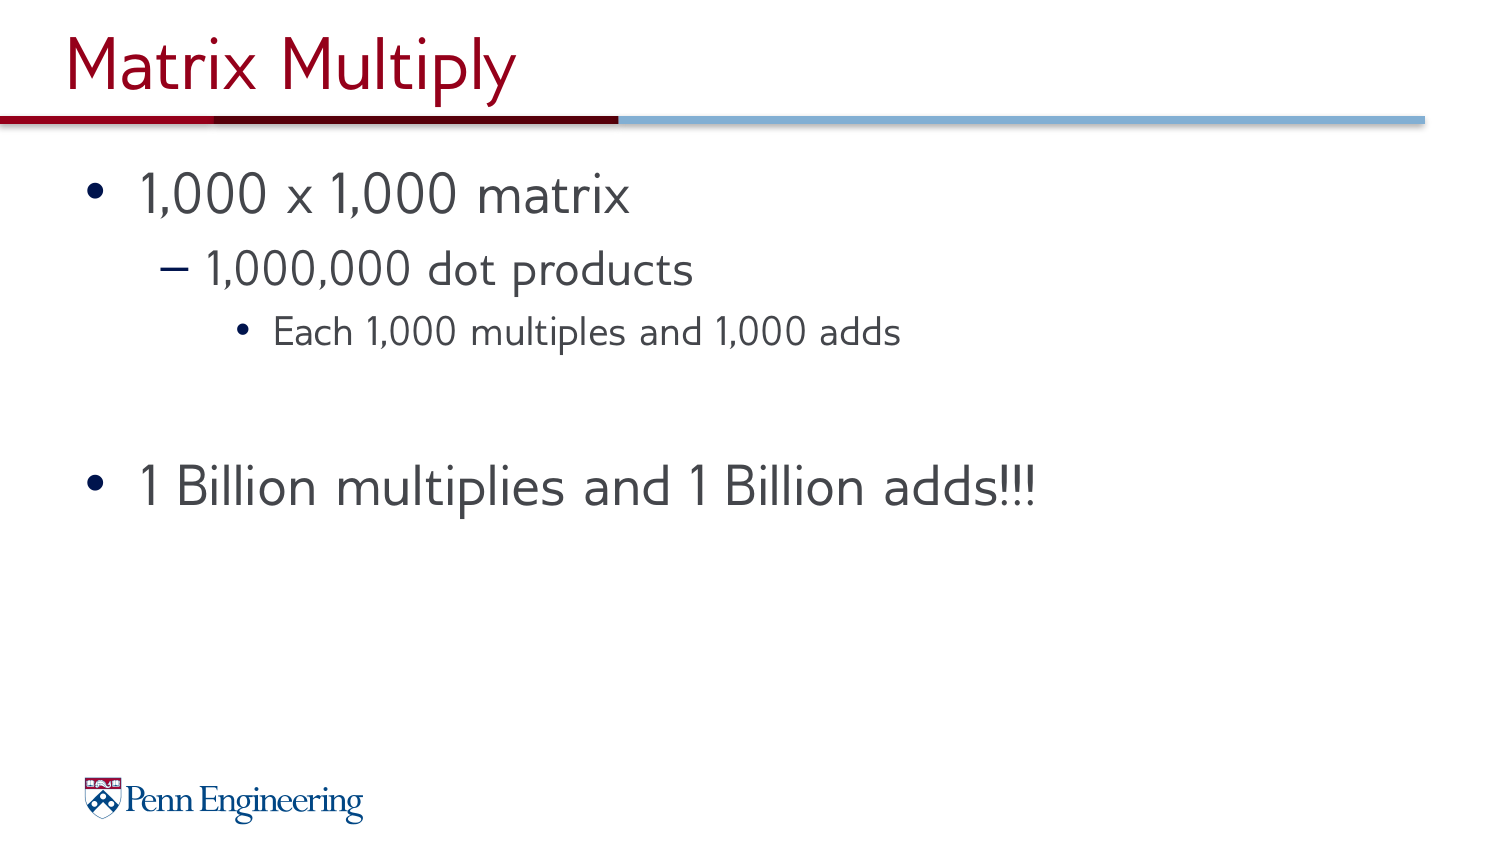

# Matrix Multiply
1,000 x 1,000 matrix
1,000,000 dot products
Each 1,000 multiples and 1,000 adds

1 Billion multiplies and 1 Billion adds!!!